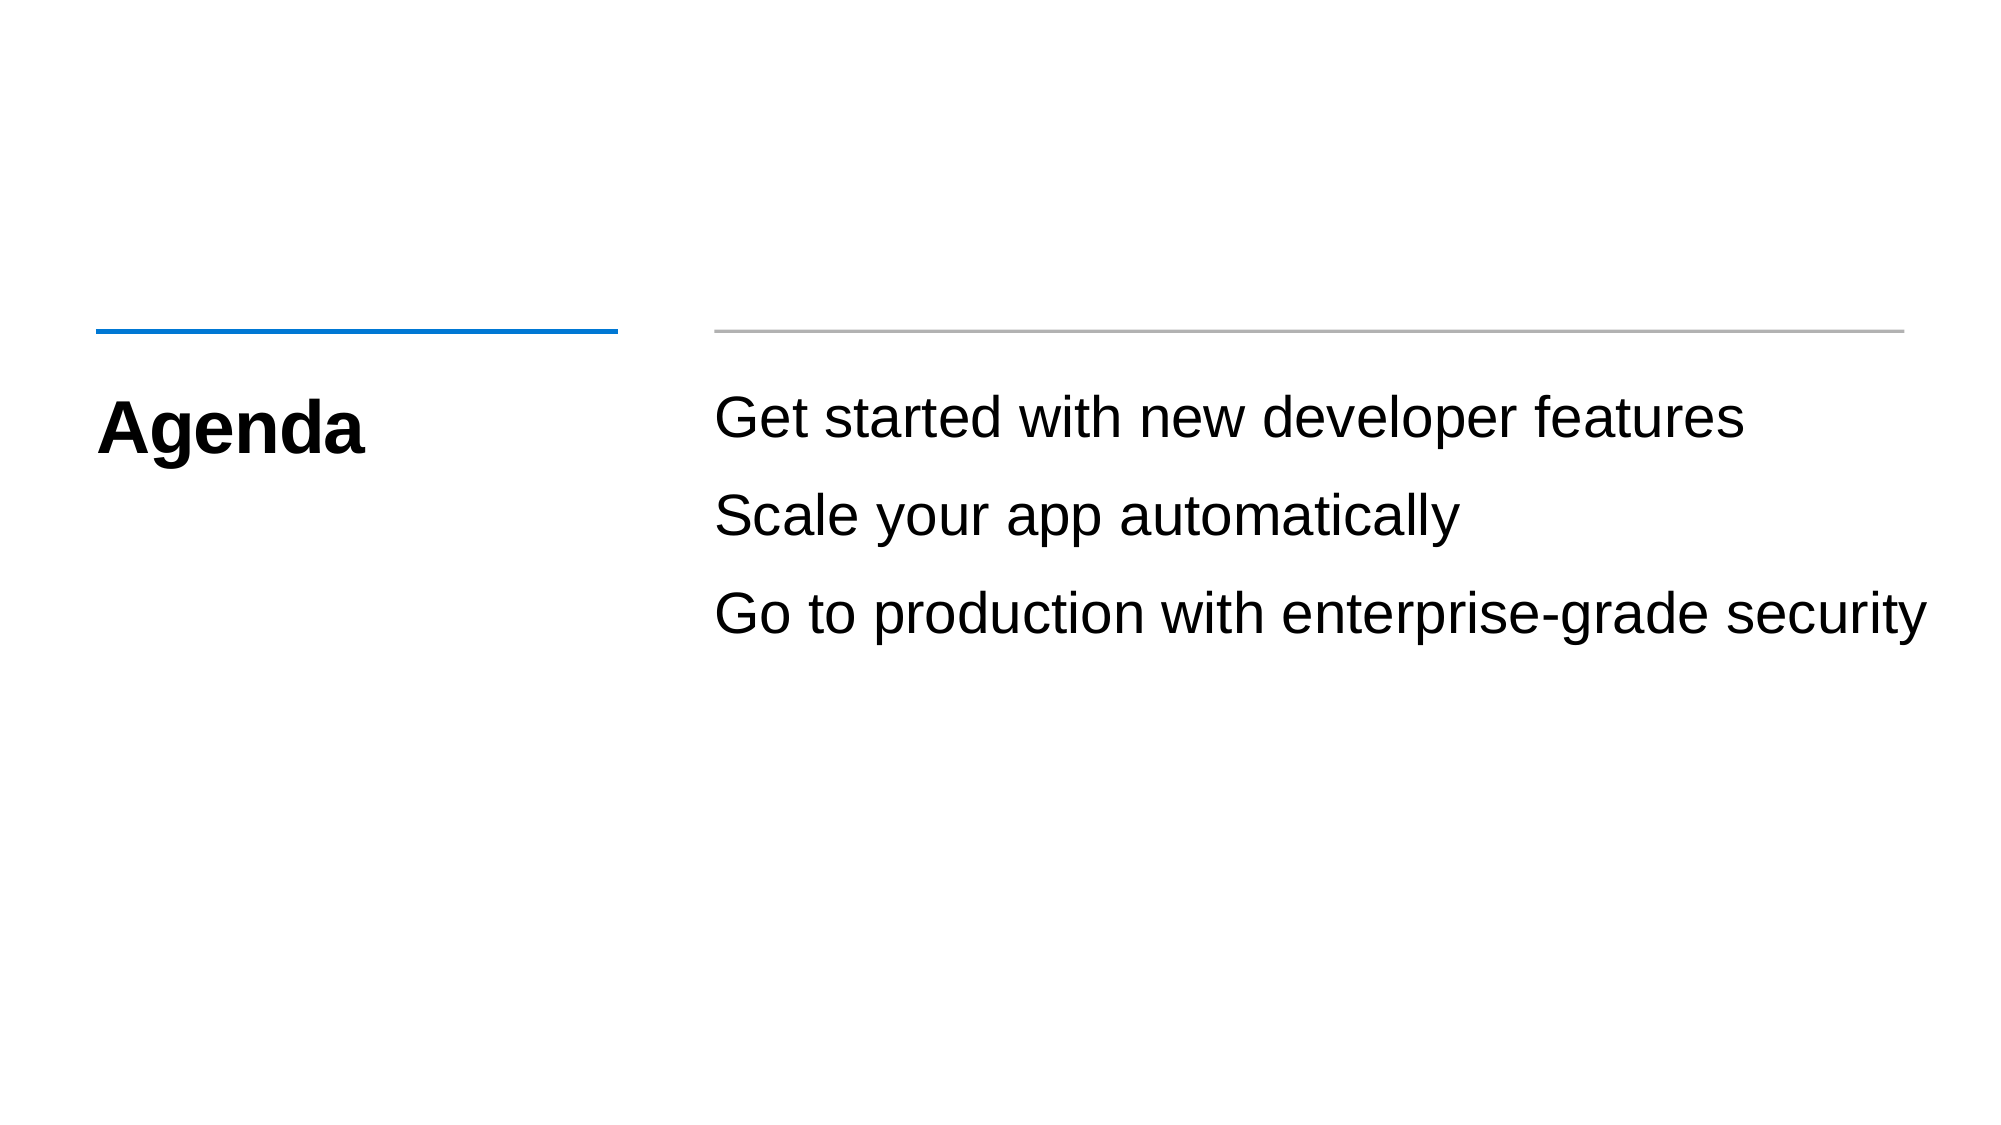

# Agenda
Get started with new developer features
Scale your app automatically
Go to production with enterprise-grade security